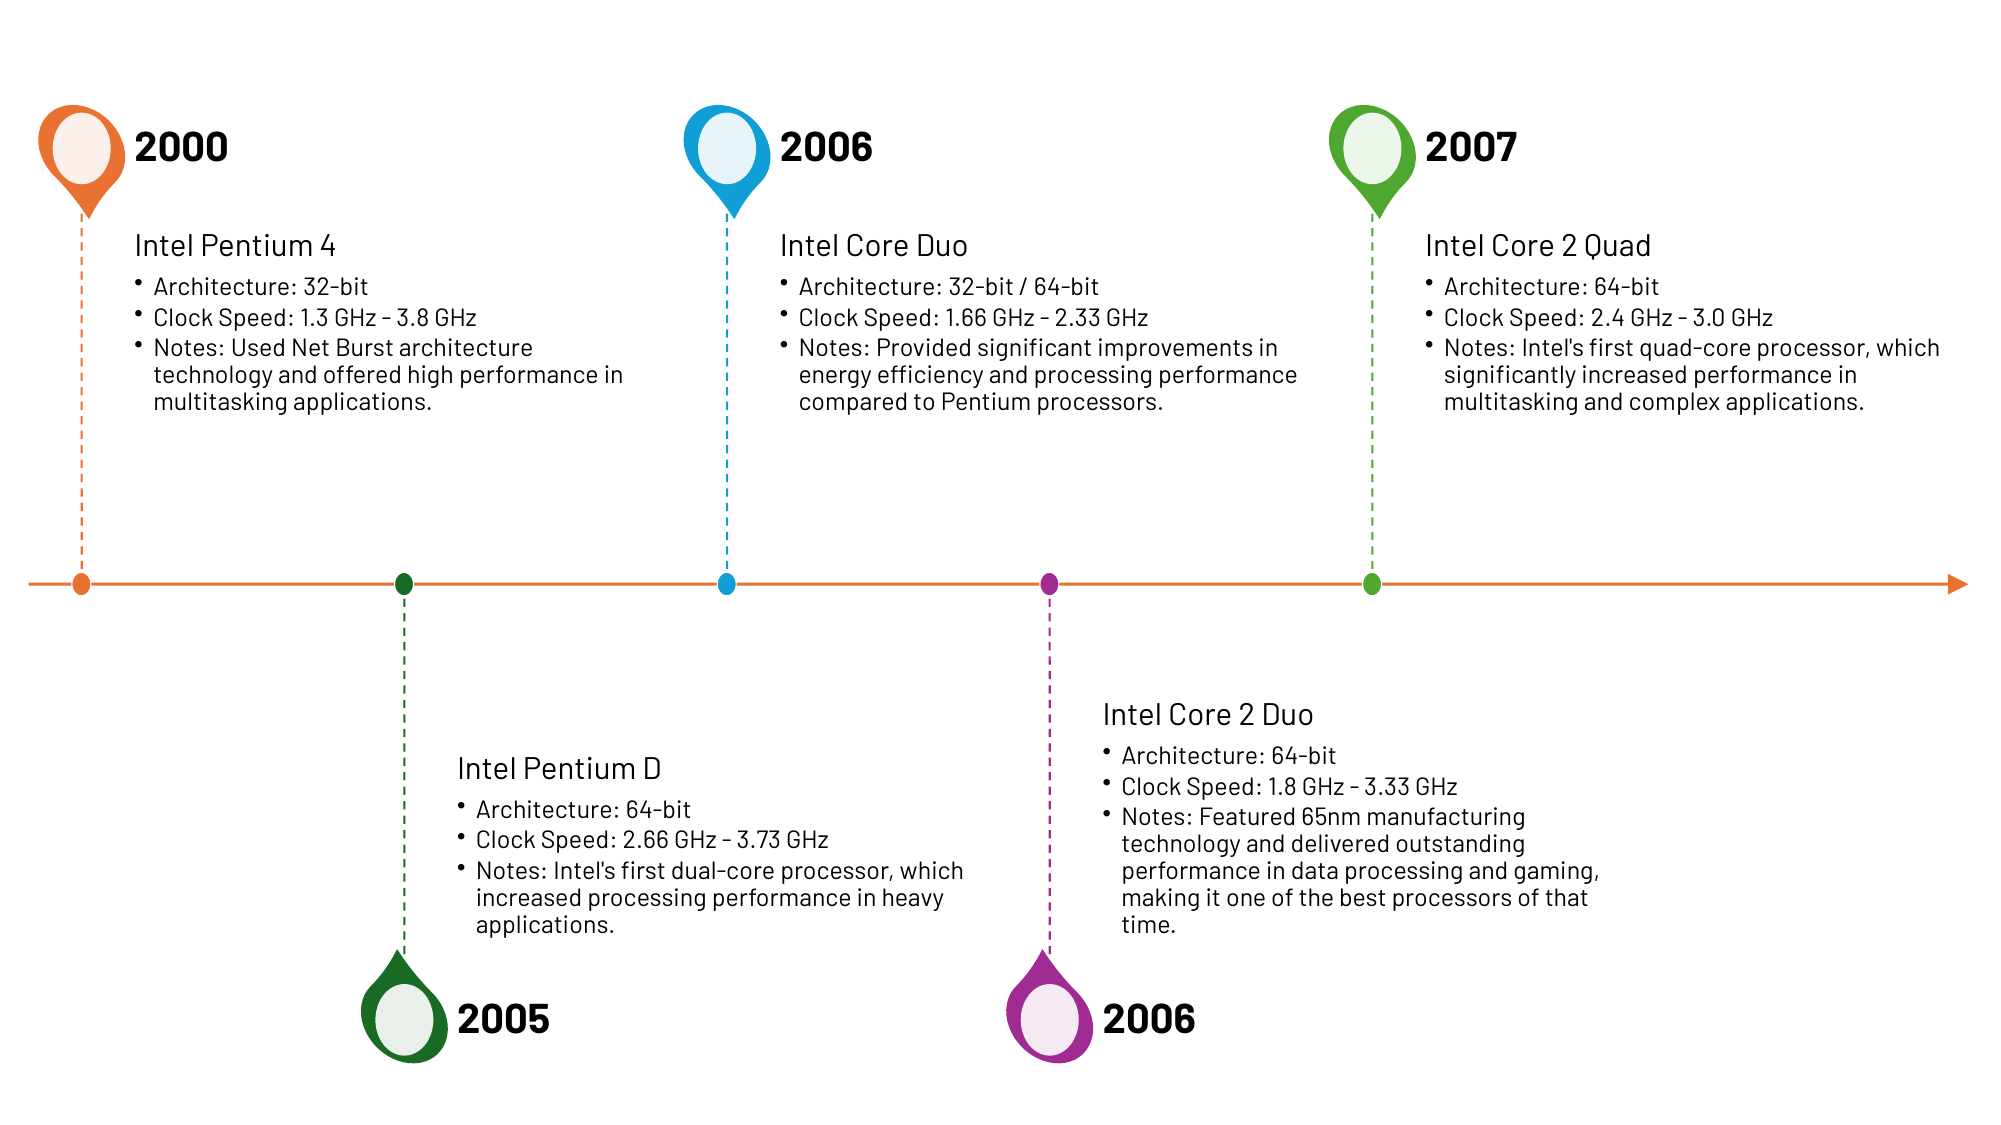

2000
2006
2007

Intel Pentium 4
Architecture: 32-bit
Clock Speed: 1.3 GHz - 3.8 GHz
Notes: Used Net Burst architecture technology and offered high performance in multitasking applications.

Intel Core Duo
Architecture: 32-bit / 64-bit
Clock Speed: 1.66 GHz - 2.33 GHz
Notes: Provided significant improvements in energy efficiency and processing performance compared to Pentium processors.

Intel Core 2 Quad
Architecture: 64-bit
Clock Speed: 2.4 GHz - 3.0 GHz
Notes: Intel's first quad-core processor, which significantly increased performance in multitasking and complex applications.

Intel Pentium D
Architecture: 64-bit
Clock Speed: 2.66 GHz - 3.73 GHz
Notes: Intel's first dual-core processor, which increased processing performance in heavy applications.

Intel Core 2 Duo
Architecture: 64-bit
Clock Speed: 1.8 GHz - 3.33 GHz
Notes: Featured 65nm manufacturing technology and delivered outstanding performance in data processing and gaming, making it one of the best processors of that time.
2005
2006